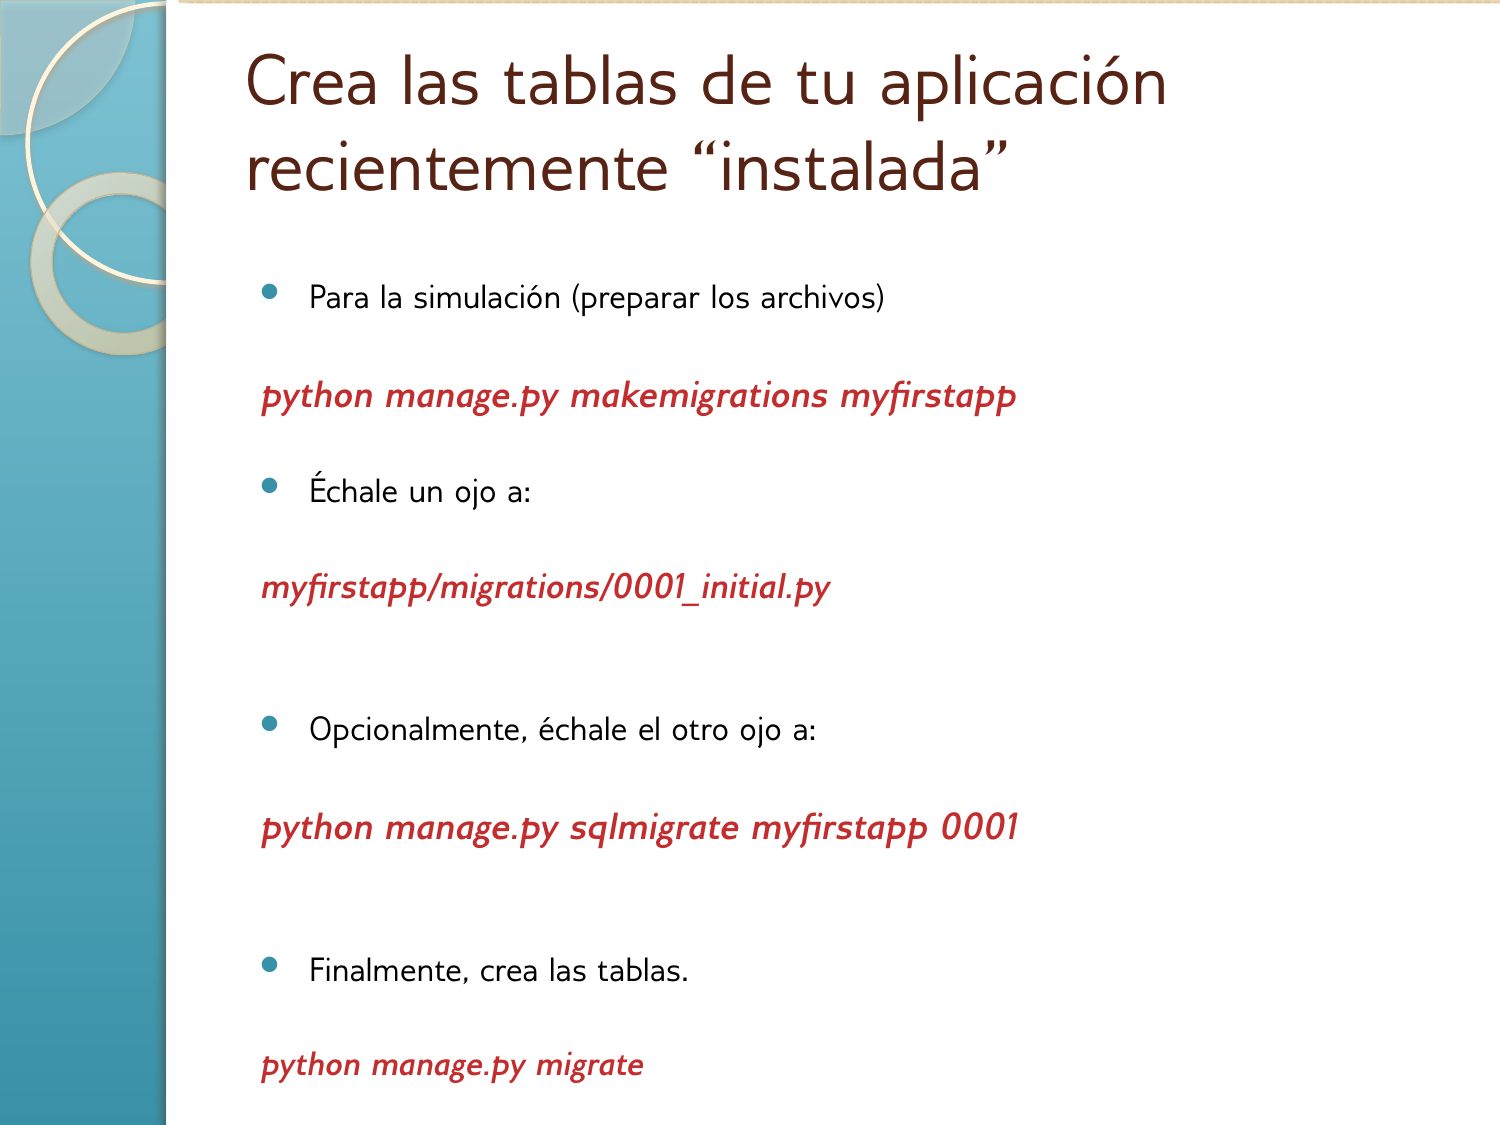

# Crea las tablas de tu aplicación recientemente “instalada”

Para la simulación (preparar los archivos)

python manage.py makemigrations myfirstapp

Échale un ojo a:

myfirstapp/migrations/0001_initial.py

Opcionalmente, échale el otro ojo a:

python manage.py sqlmigrate myfirstapp 0001

Finalmente, crea las tablas.

python manage.py migrate